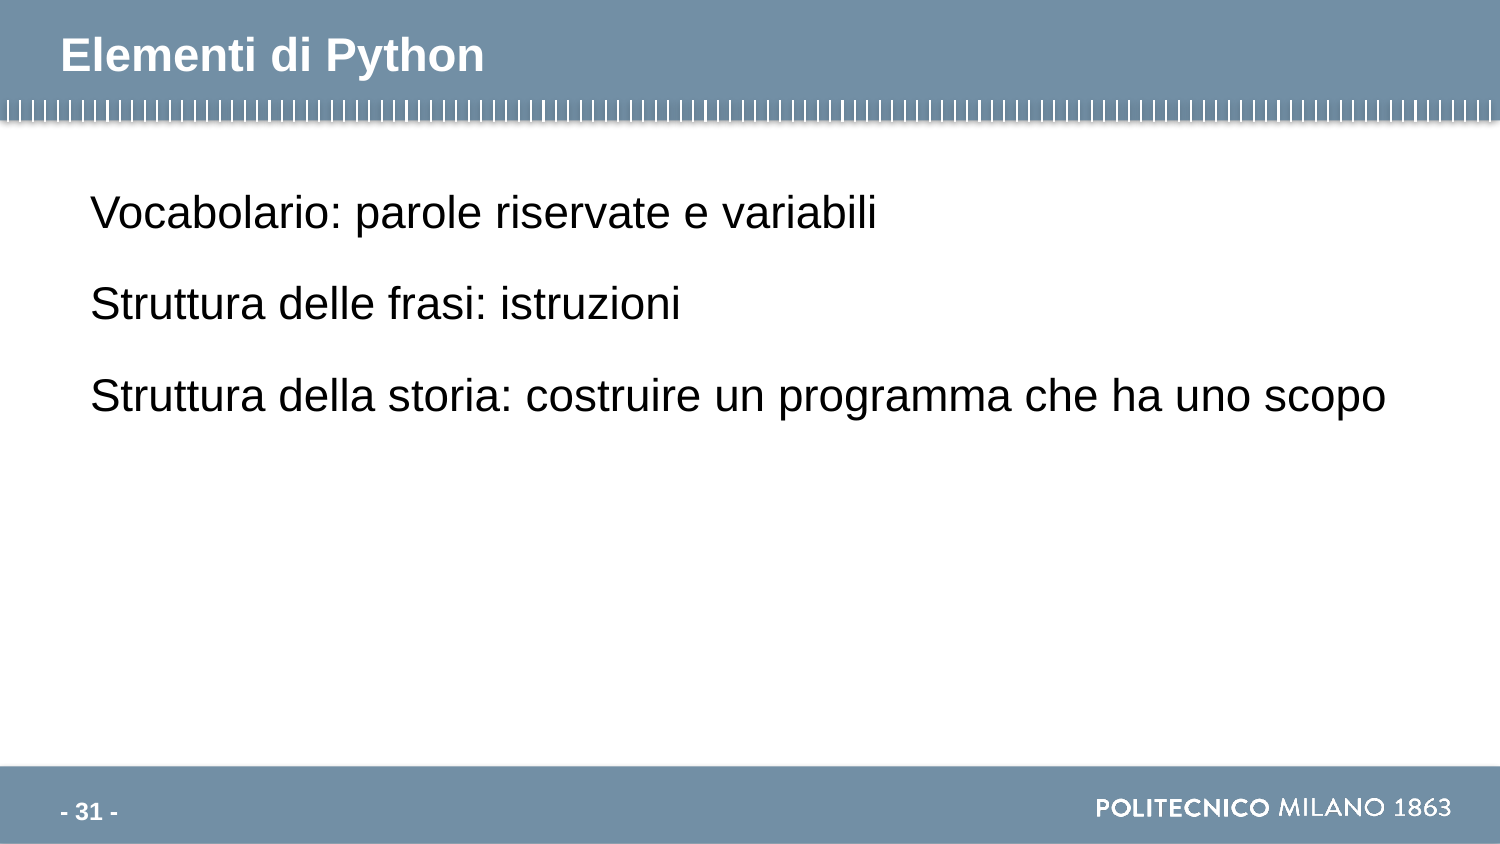

# Elementi di Python
Vocabolario: parole riservate e variabili
Struttura delle frasi: istruzioni
Struttura della storia: costruire un programma che ha uno scopo
- 31 -